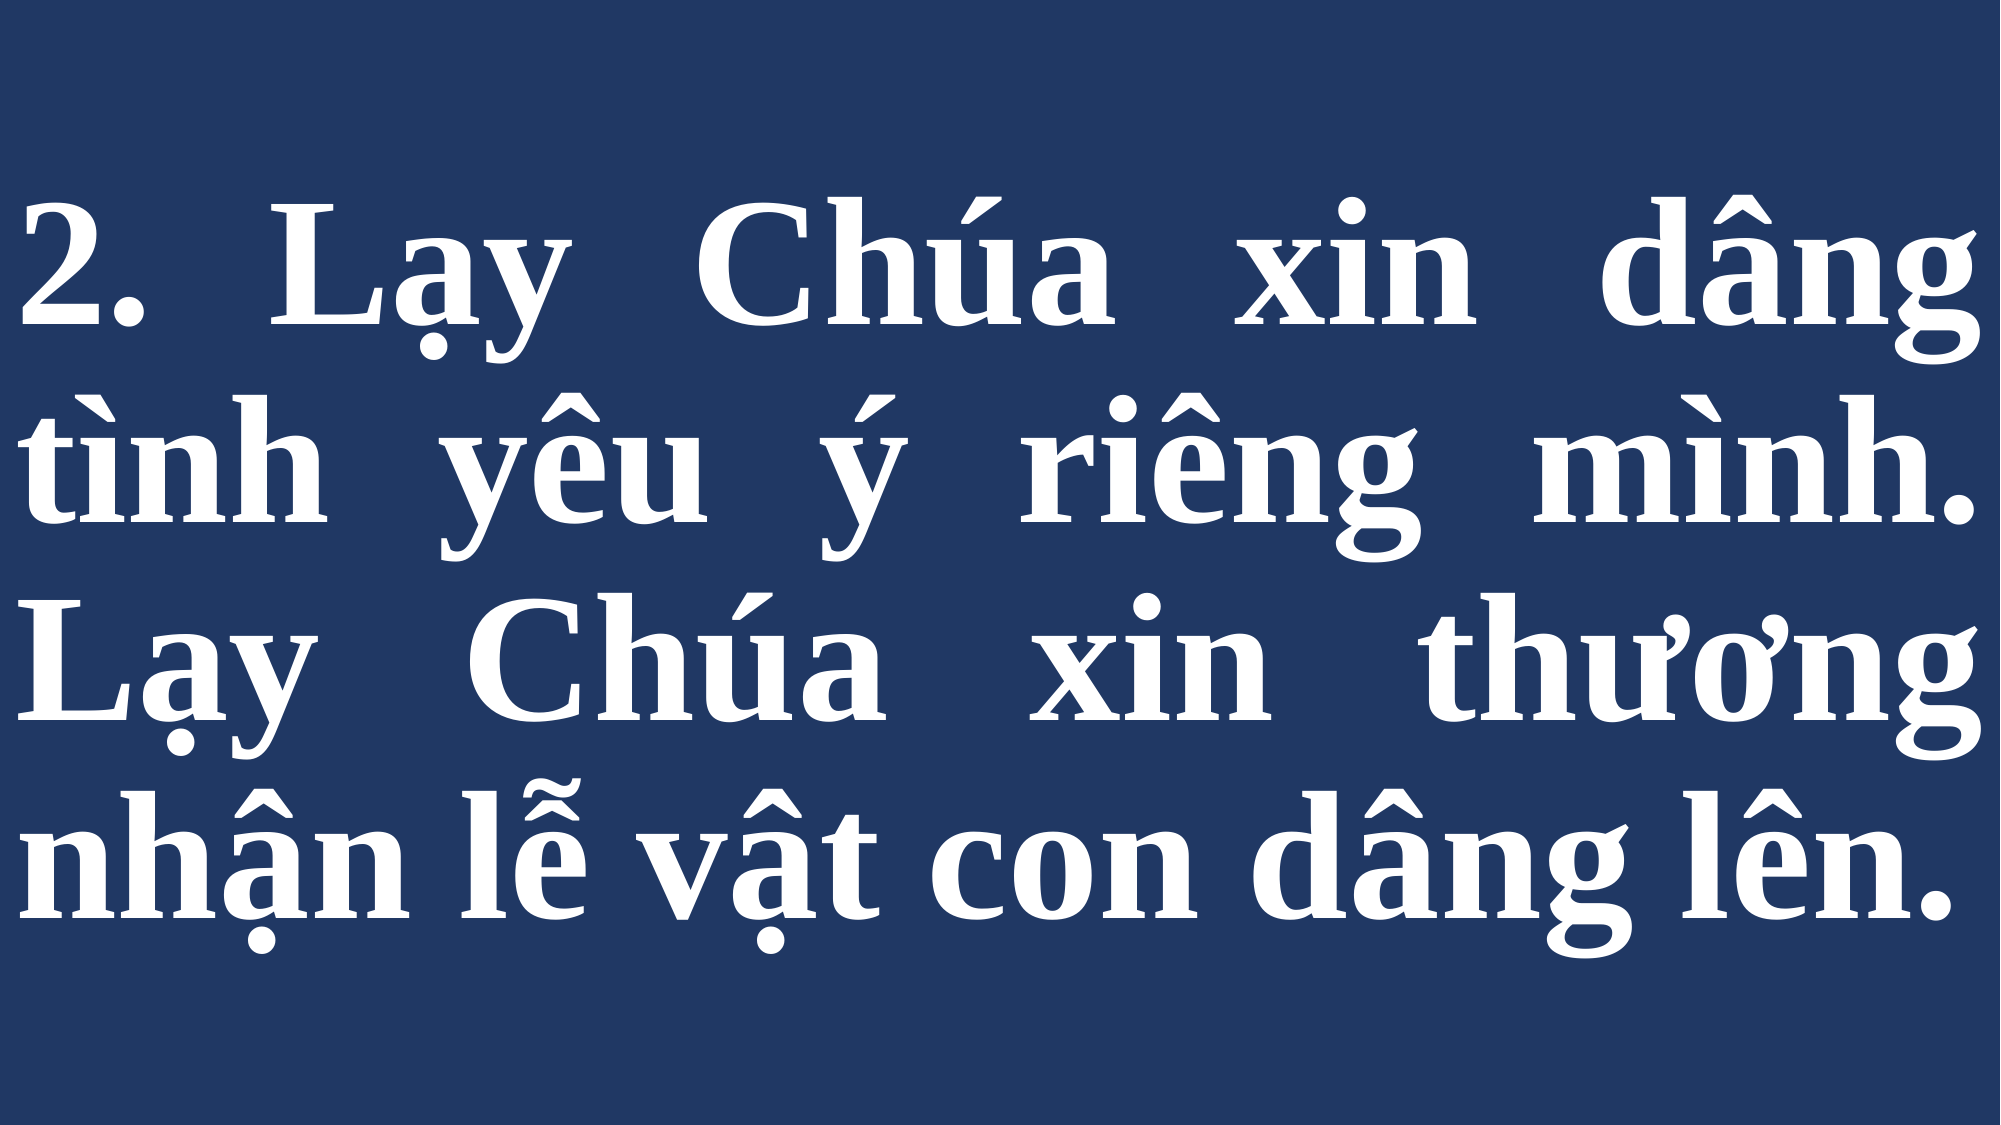

# 2. Lạy Chúa xin dâng tình yêu ý riêng mình. Lạy Chúa xin thương nhận lễ vật con dâng lên.